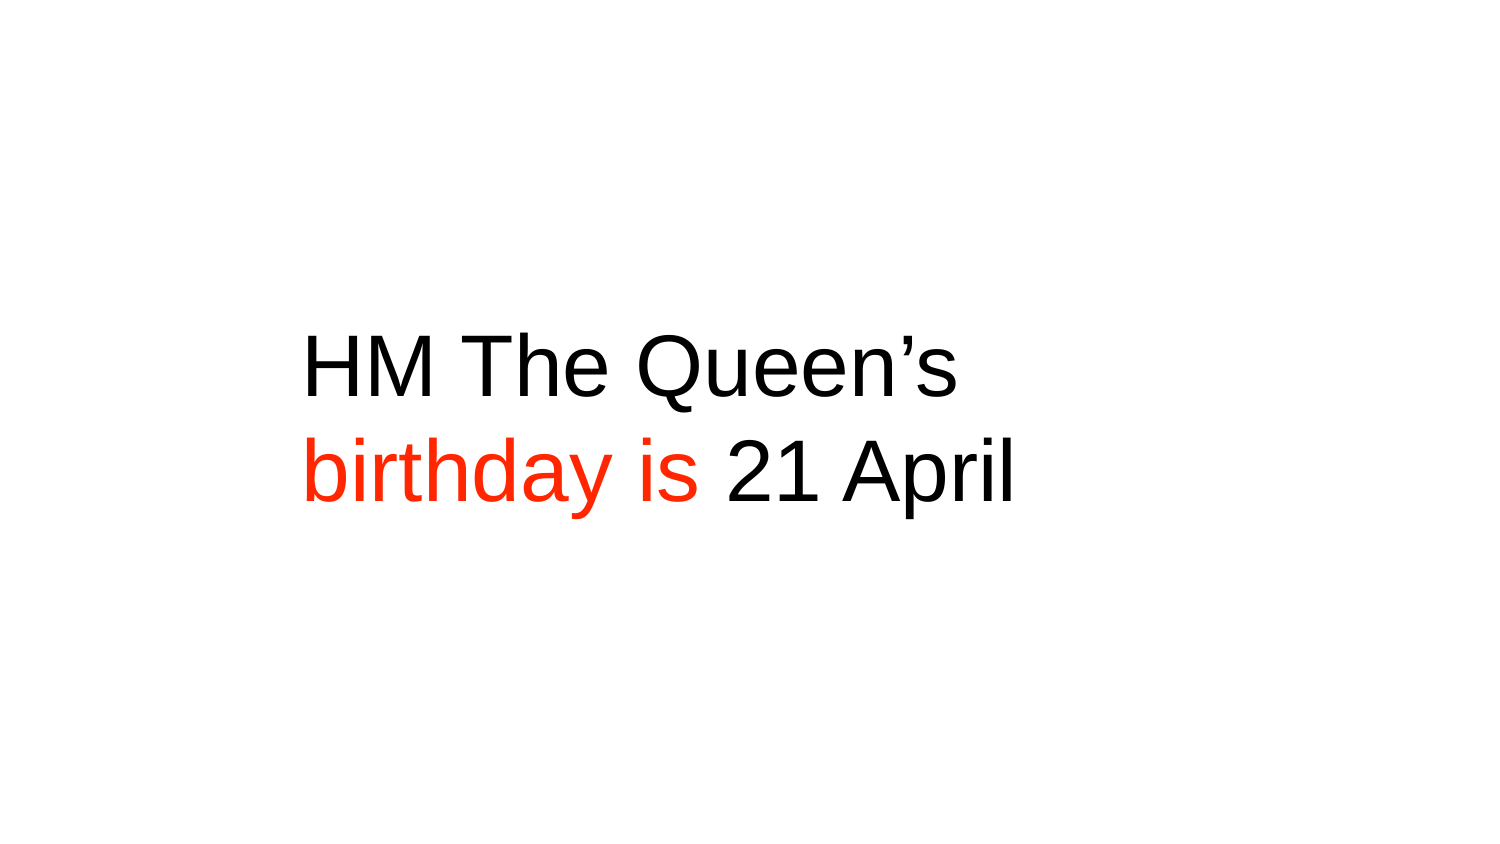

# HM The Queen’s birthday is 21 April